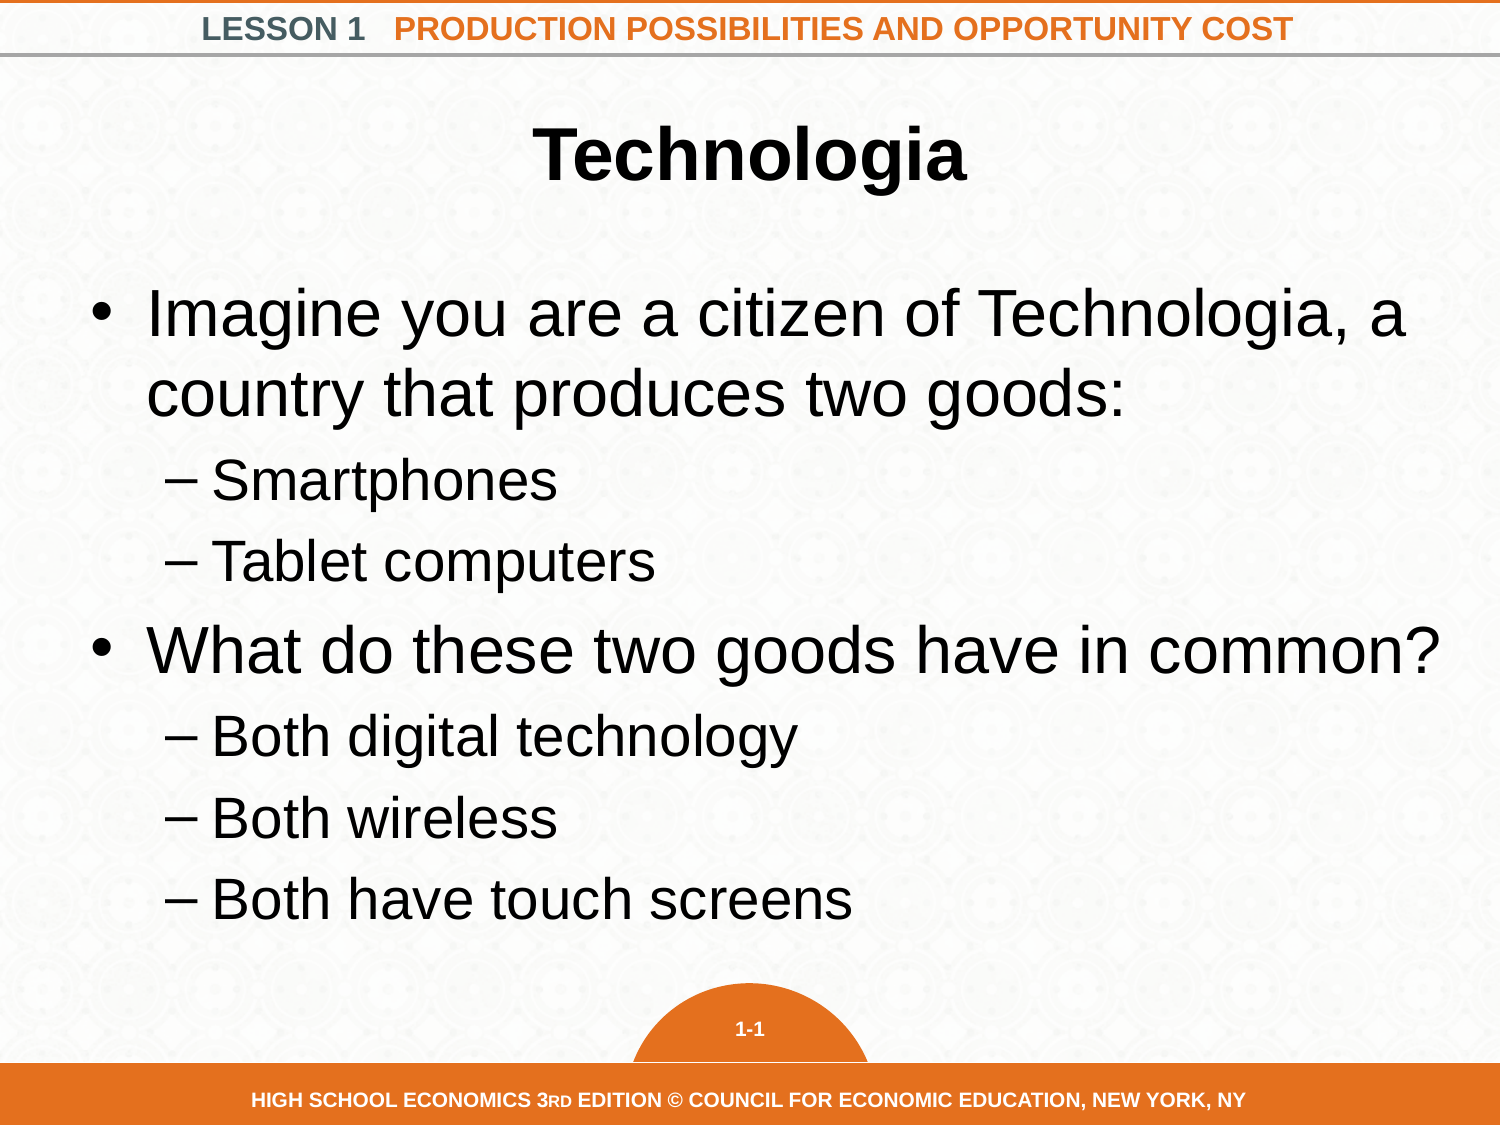

# Technologia
Imagine you are a citizen of Technologia, a country that produces two goods:
Smartphones
Tablet computers
What do these two goods have in common?
Both digital technology
Both wireless
Both have touch screens